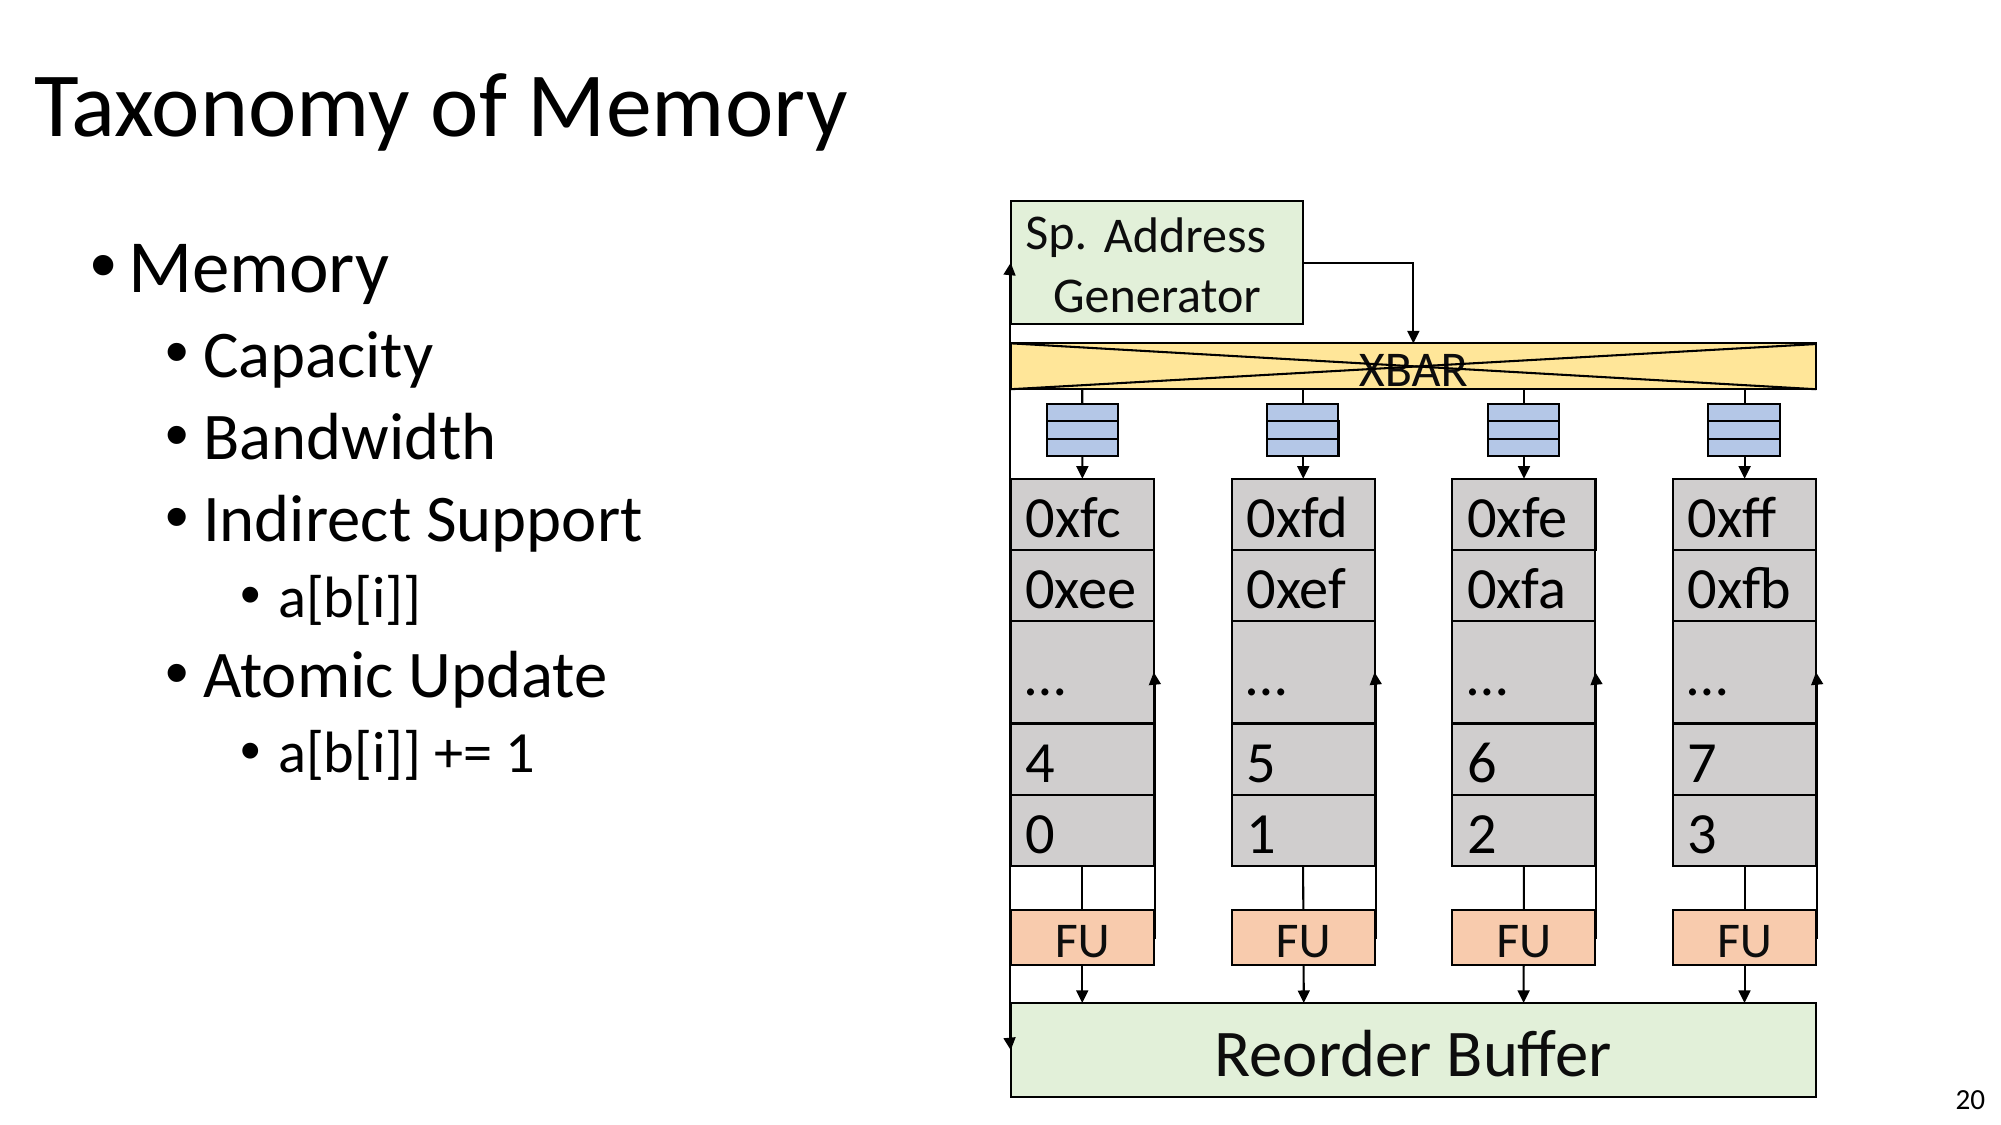

# Taxonomy of Memory
Sp.
     Address Generator
Memory
Capacity
Bandwidth
Indirect Support
a[b[i]]
Atomic Update
a[b[i]] += 1
XBAR

0xfc
0xee
…
4
0
0xfd
0xfe
0xff
0xef
0xfa
0xfb
…
…
…
5
6
7
1
2
3
FU
FU
FU
FU
Reorder Buffer